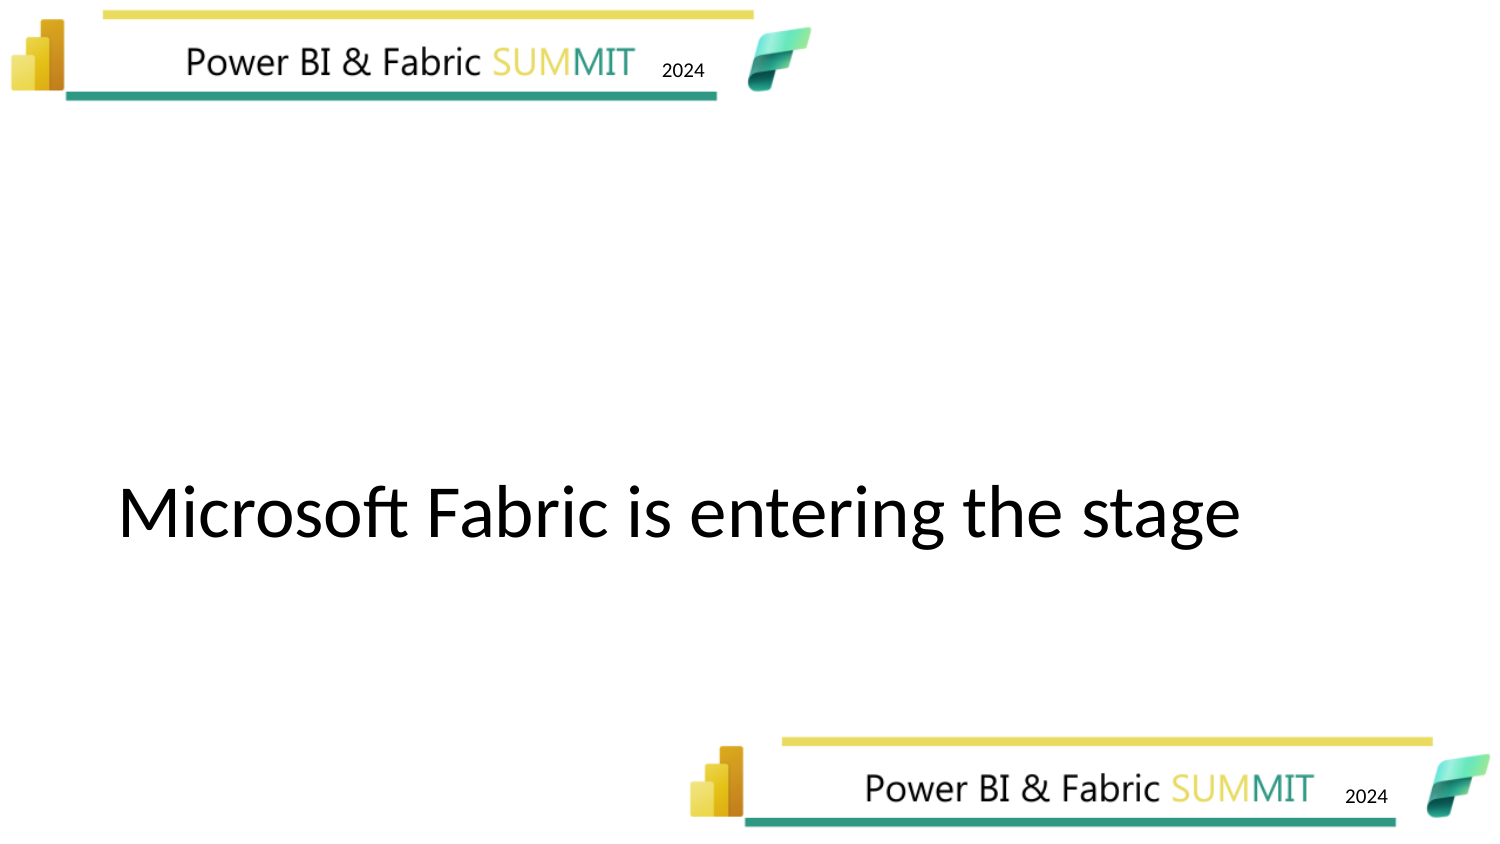

# Microsoft Fabric is entering the stage